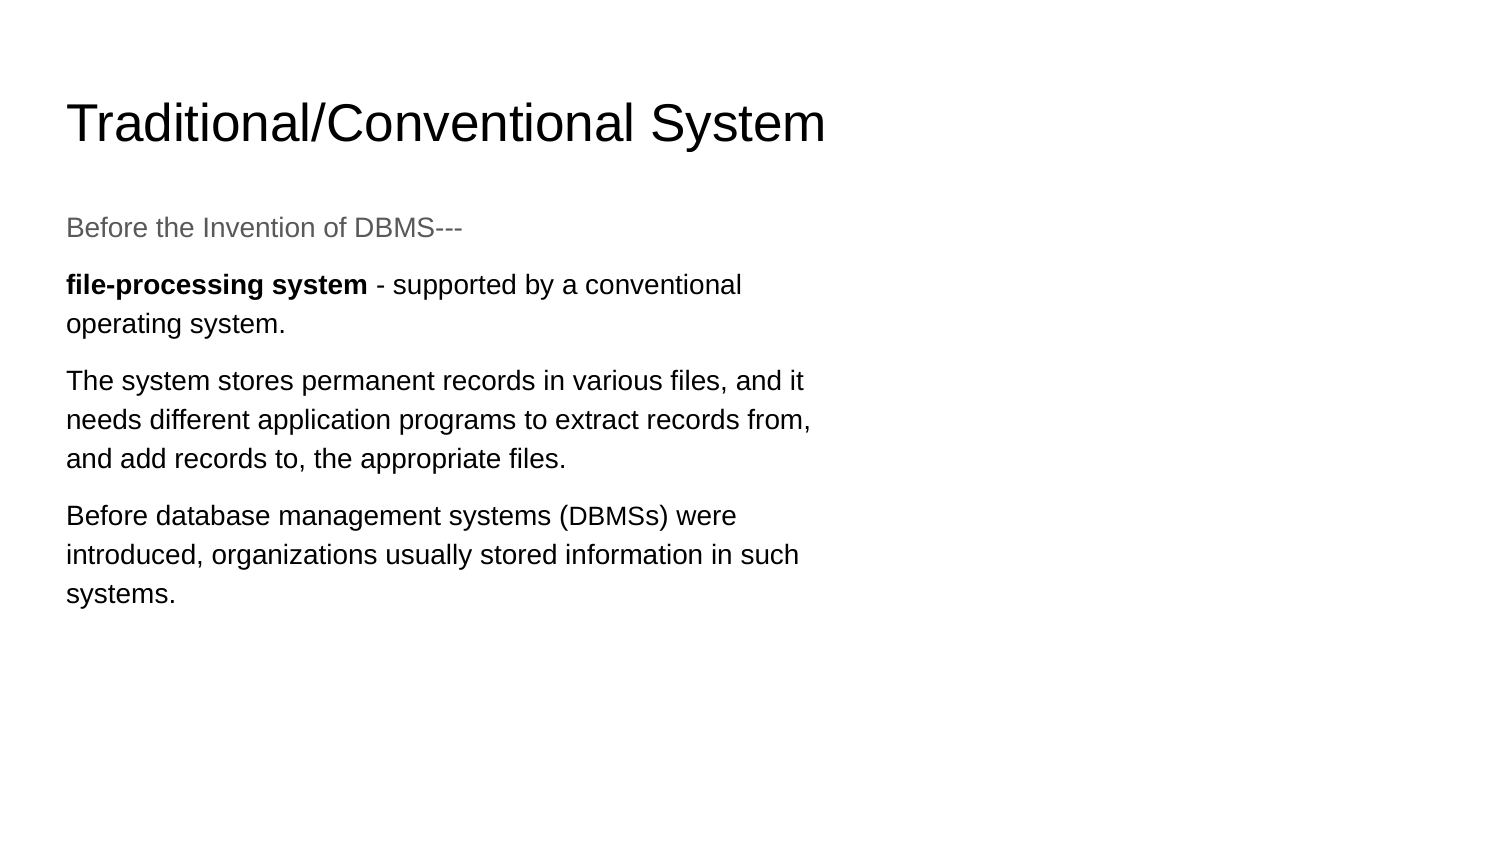

# Traditional/Conventional System

Before the Invention of DBMS---
file-processing system - supported by a conventional operating system.
The system stores permanent records in various files, and it needs different application programs to extract records from, and add records to, the appropriate files.
Before database management systems (DBMSs) were introduced, organizations usually stored information in such systems.